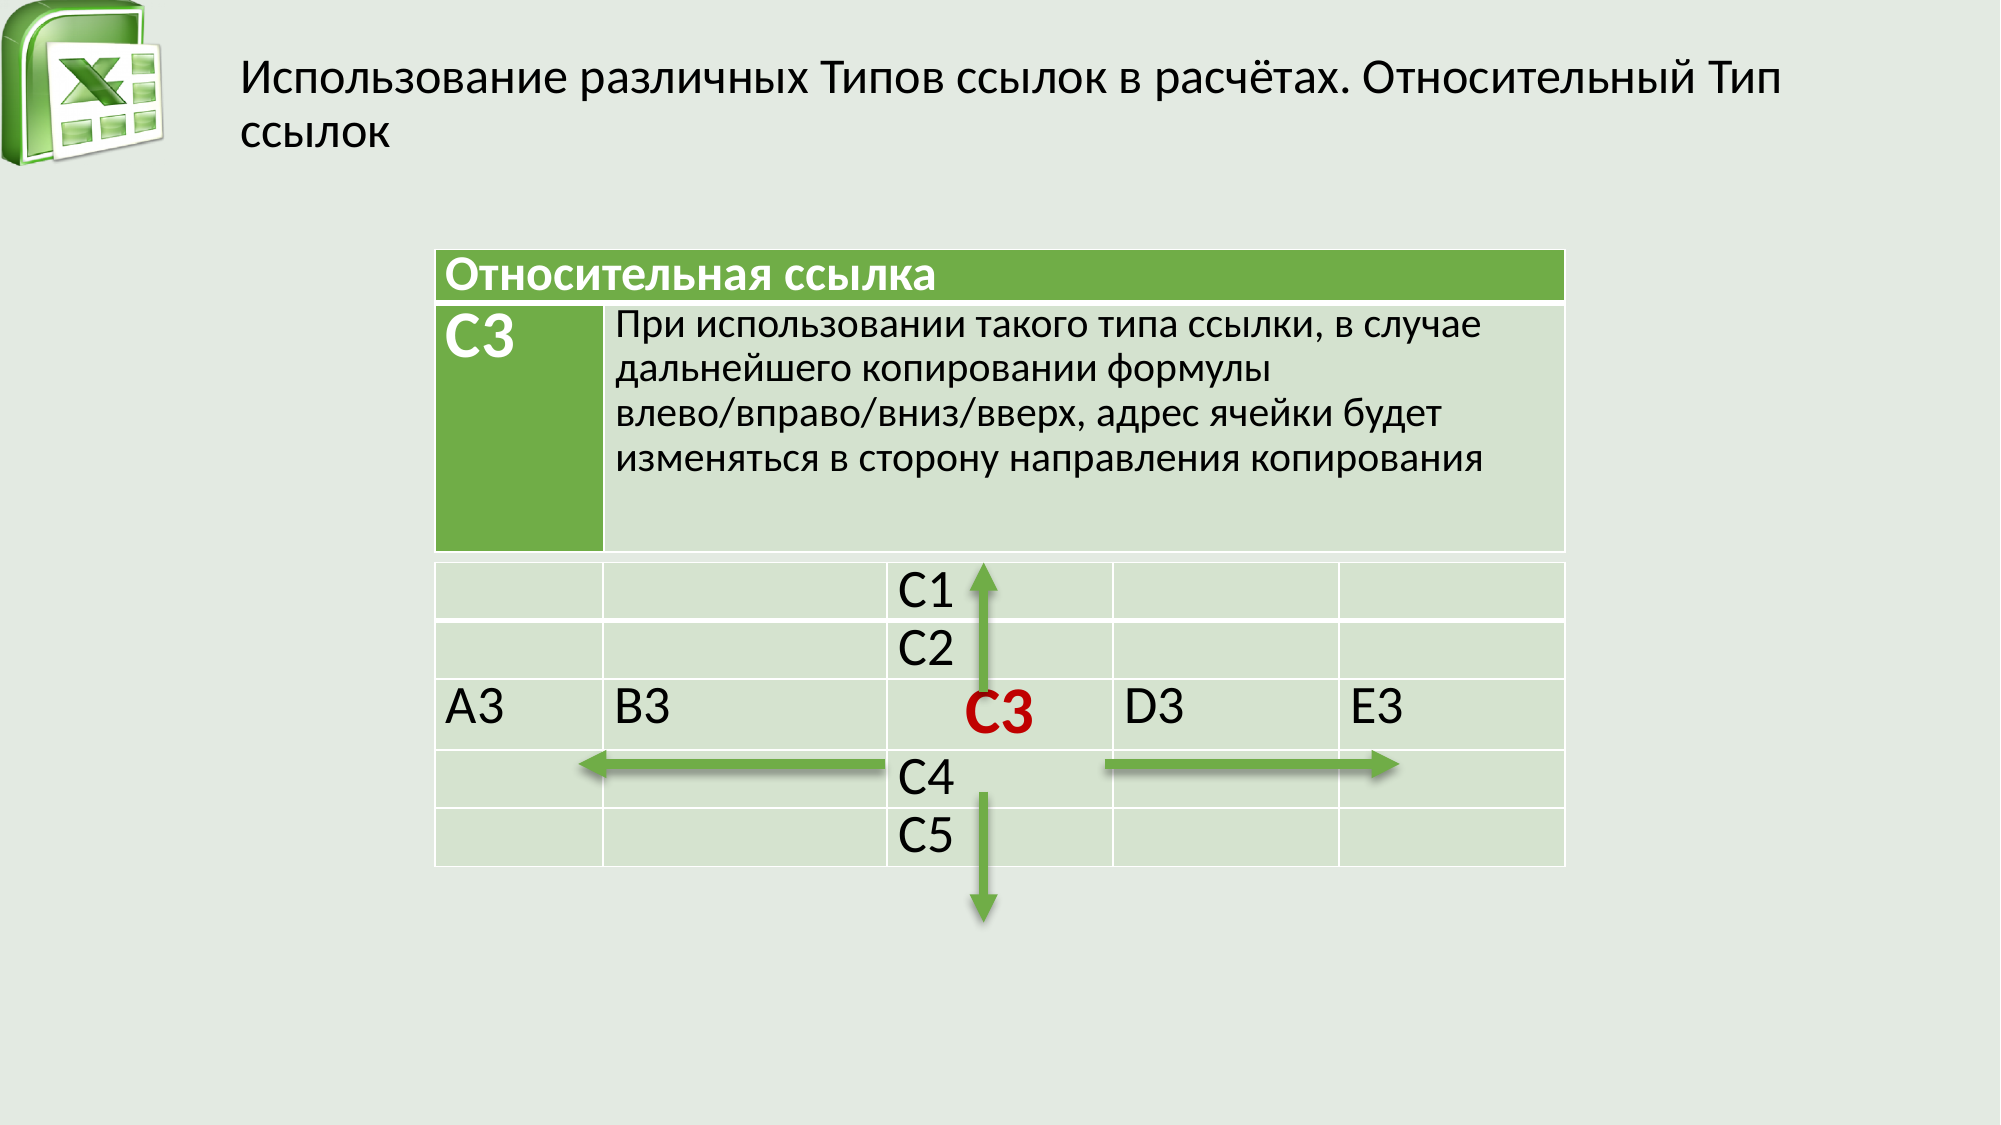

# Использование различных Типов ссылок в расчётах. Относительный Тип ссылок
| Относительная ссылка |  |
| --- | --- |
| C3 | При использовании такого типа ссылки, в случае дальнейшего копировании формулы влево/вправо/вниз/вверх, адрес ячейки будет изменяться в сторону направления копирования |
|  |  | С1 |  |  |
| --- | --- | --- | --- | --- |
|  |  | С2 |  |  |
| А3 | В3 | С3 | D3 | E3 |
|  |  | С4 |  |  |
|  |  | С5 |  |  |